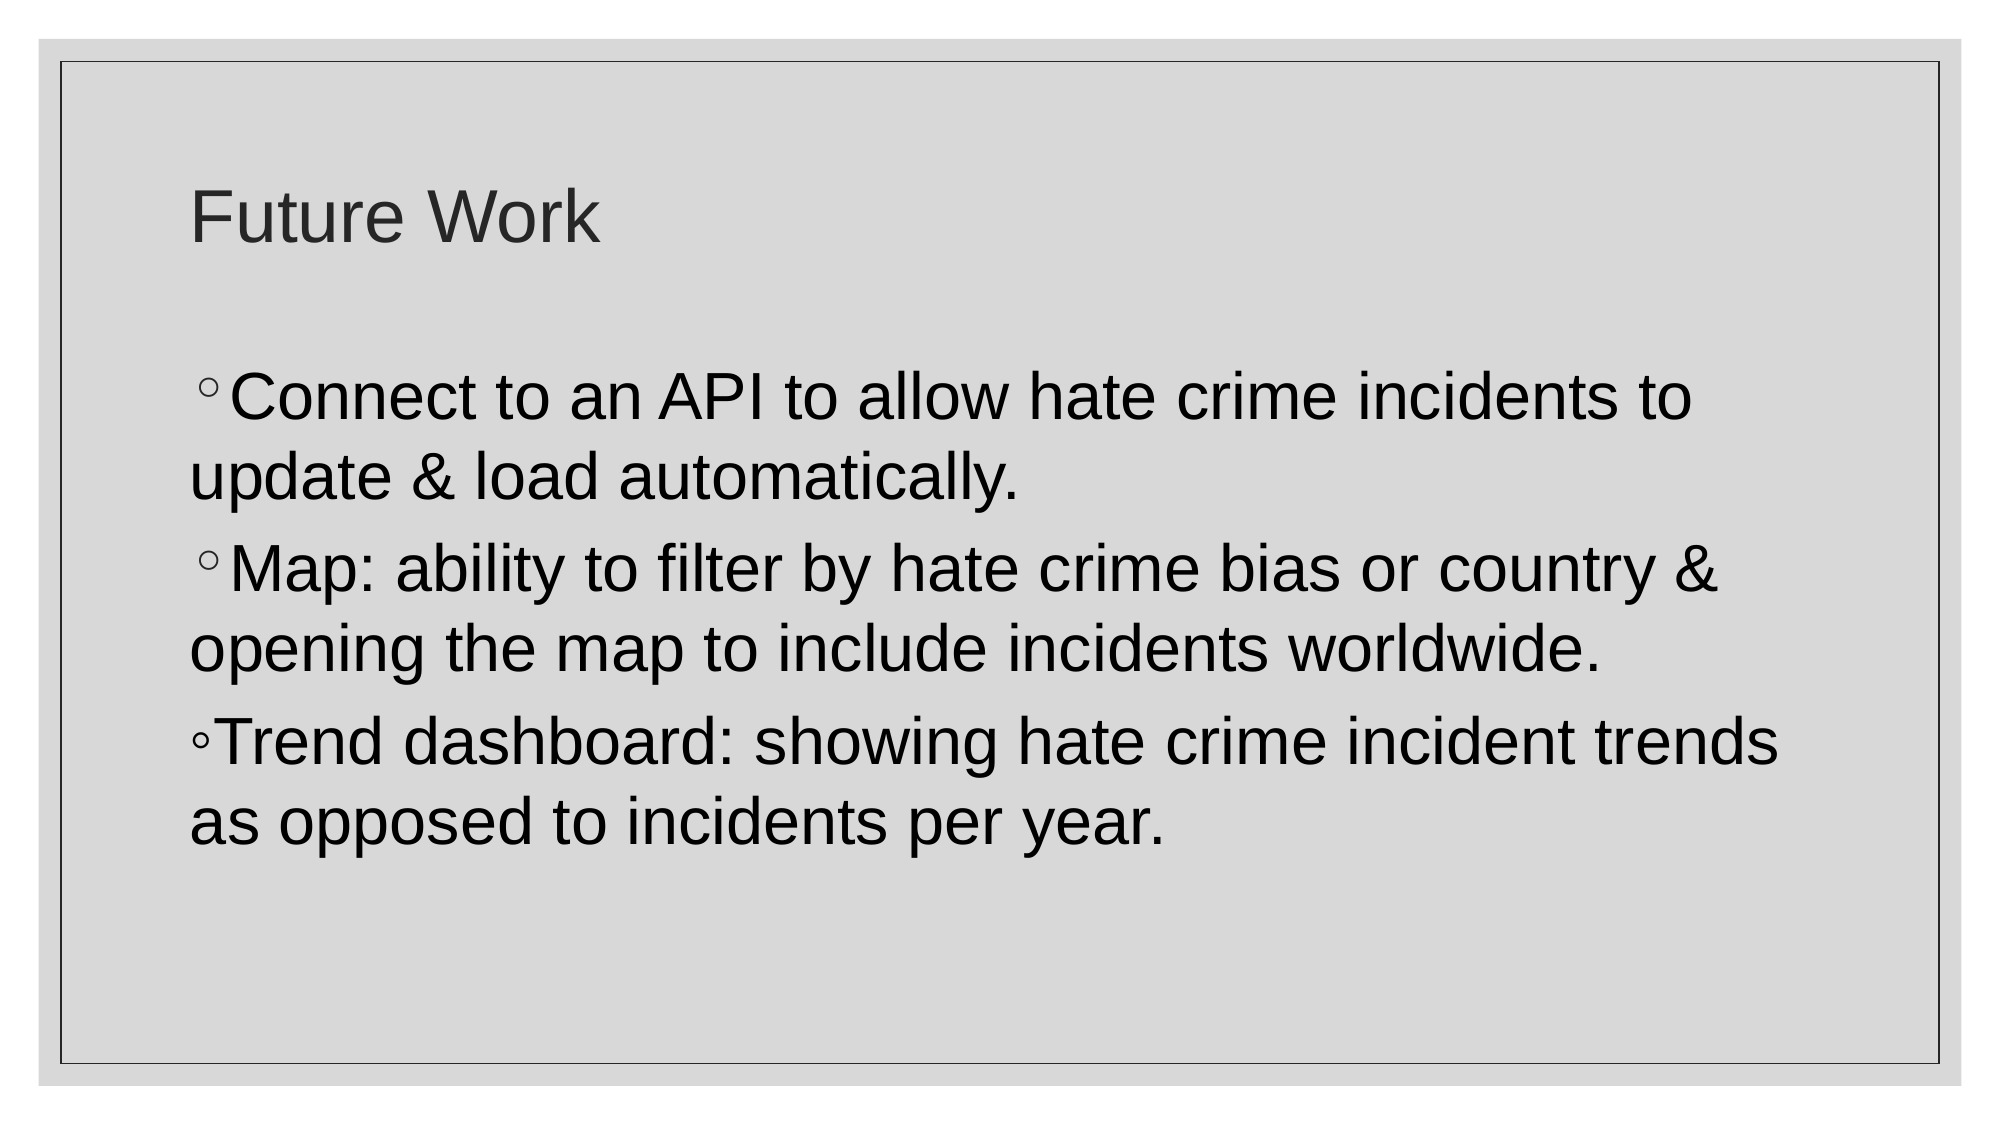

# Future Work
Connect to an API to allow hate crime incidents to update & load automatically.
Map: ability to filter by hate crime bias or country & opening the map to include incidents worldwide.
Trend dashboard: showing hate crime incident trends as opposed to incidents per year.